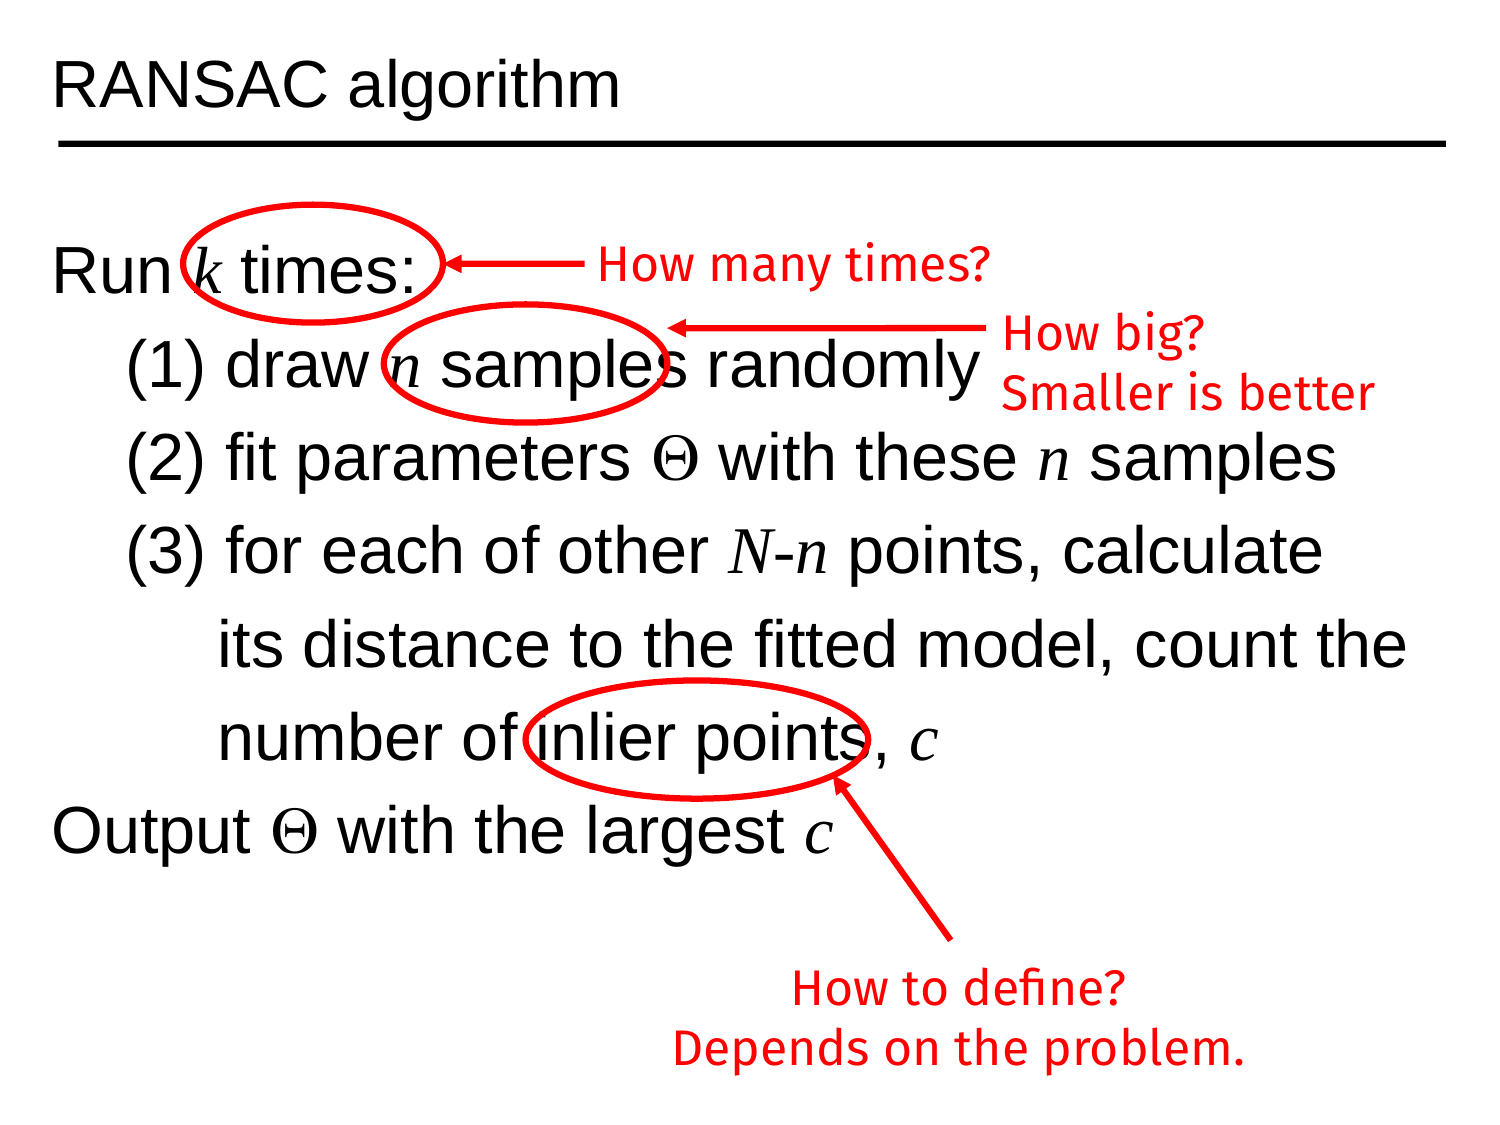

# RANSAC algorithm

How many times?

Run k times:
    (1) draw n samples randomly
    (2) fit parameters Θ with these n samples
    (3) for each of other N-n points, calculate
         its distance to the fitted model, count the
         number of inlier points, c
Output Θ with the largest c
How big?
Smaller is better

How to define?
Depends on the problem.